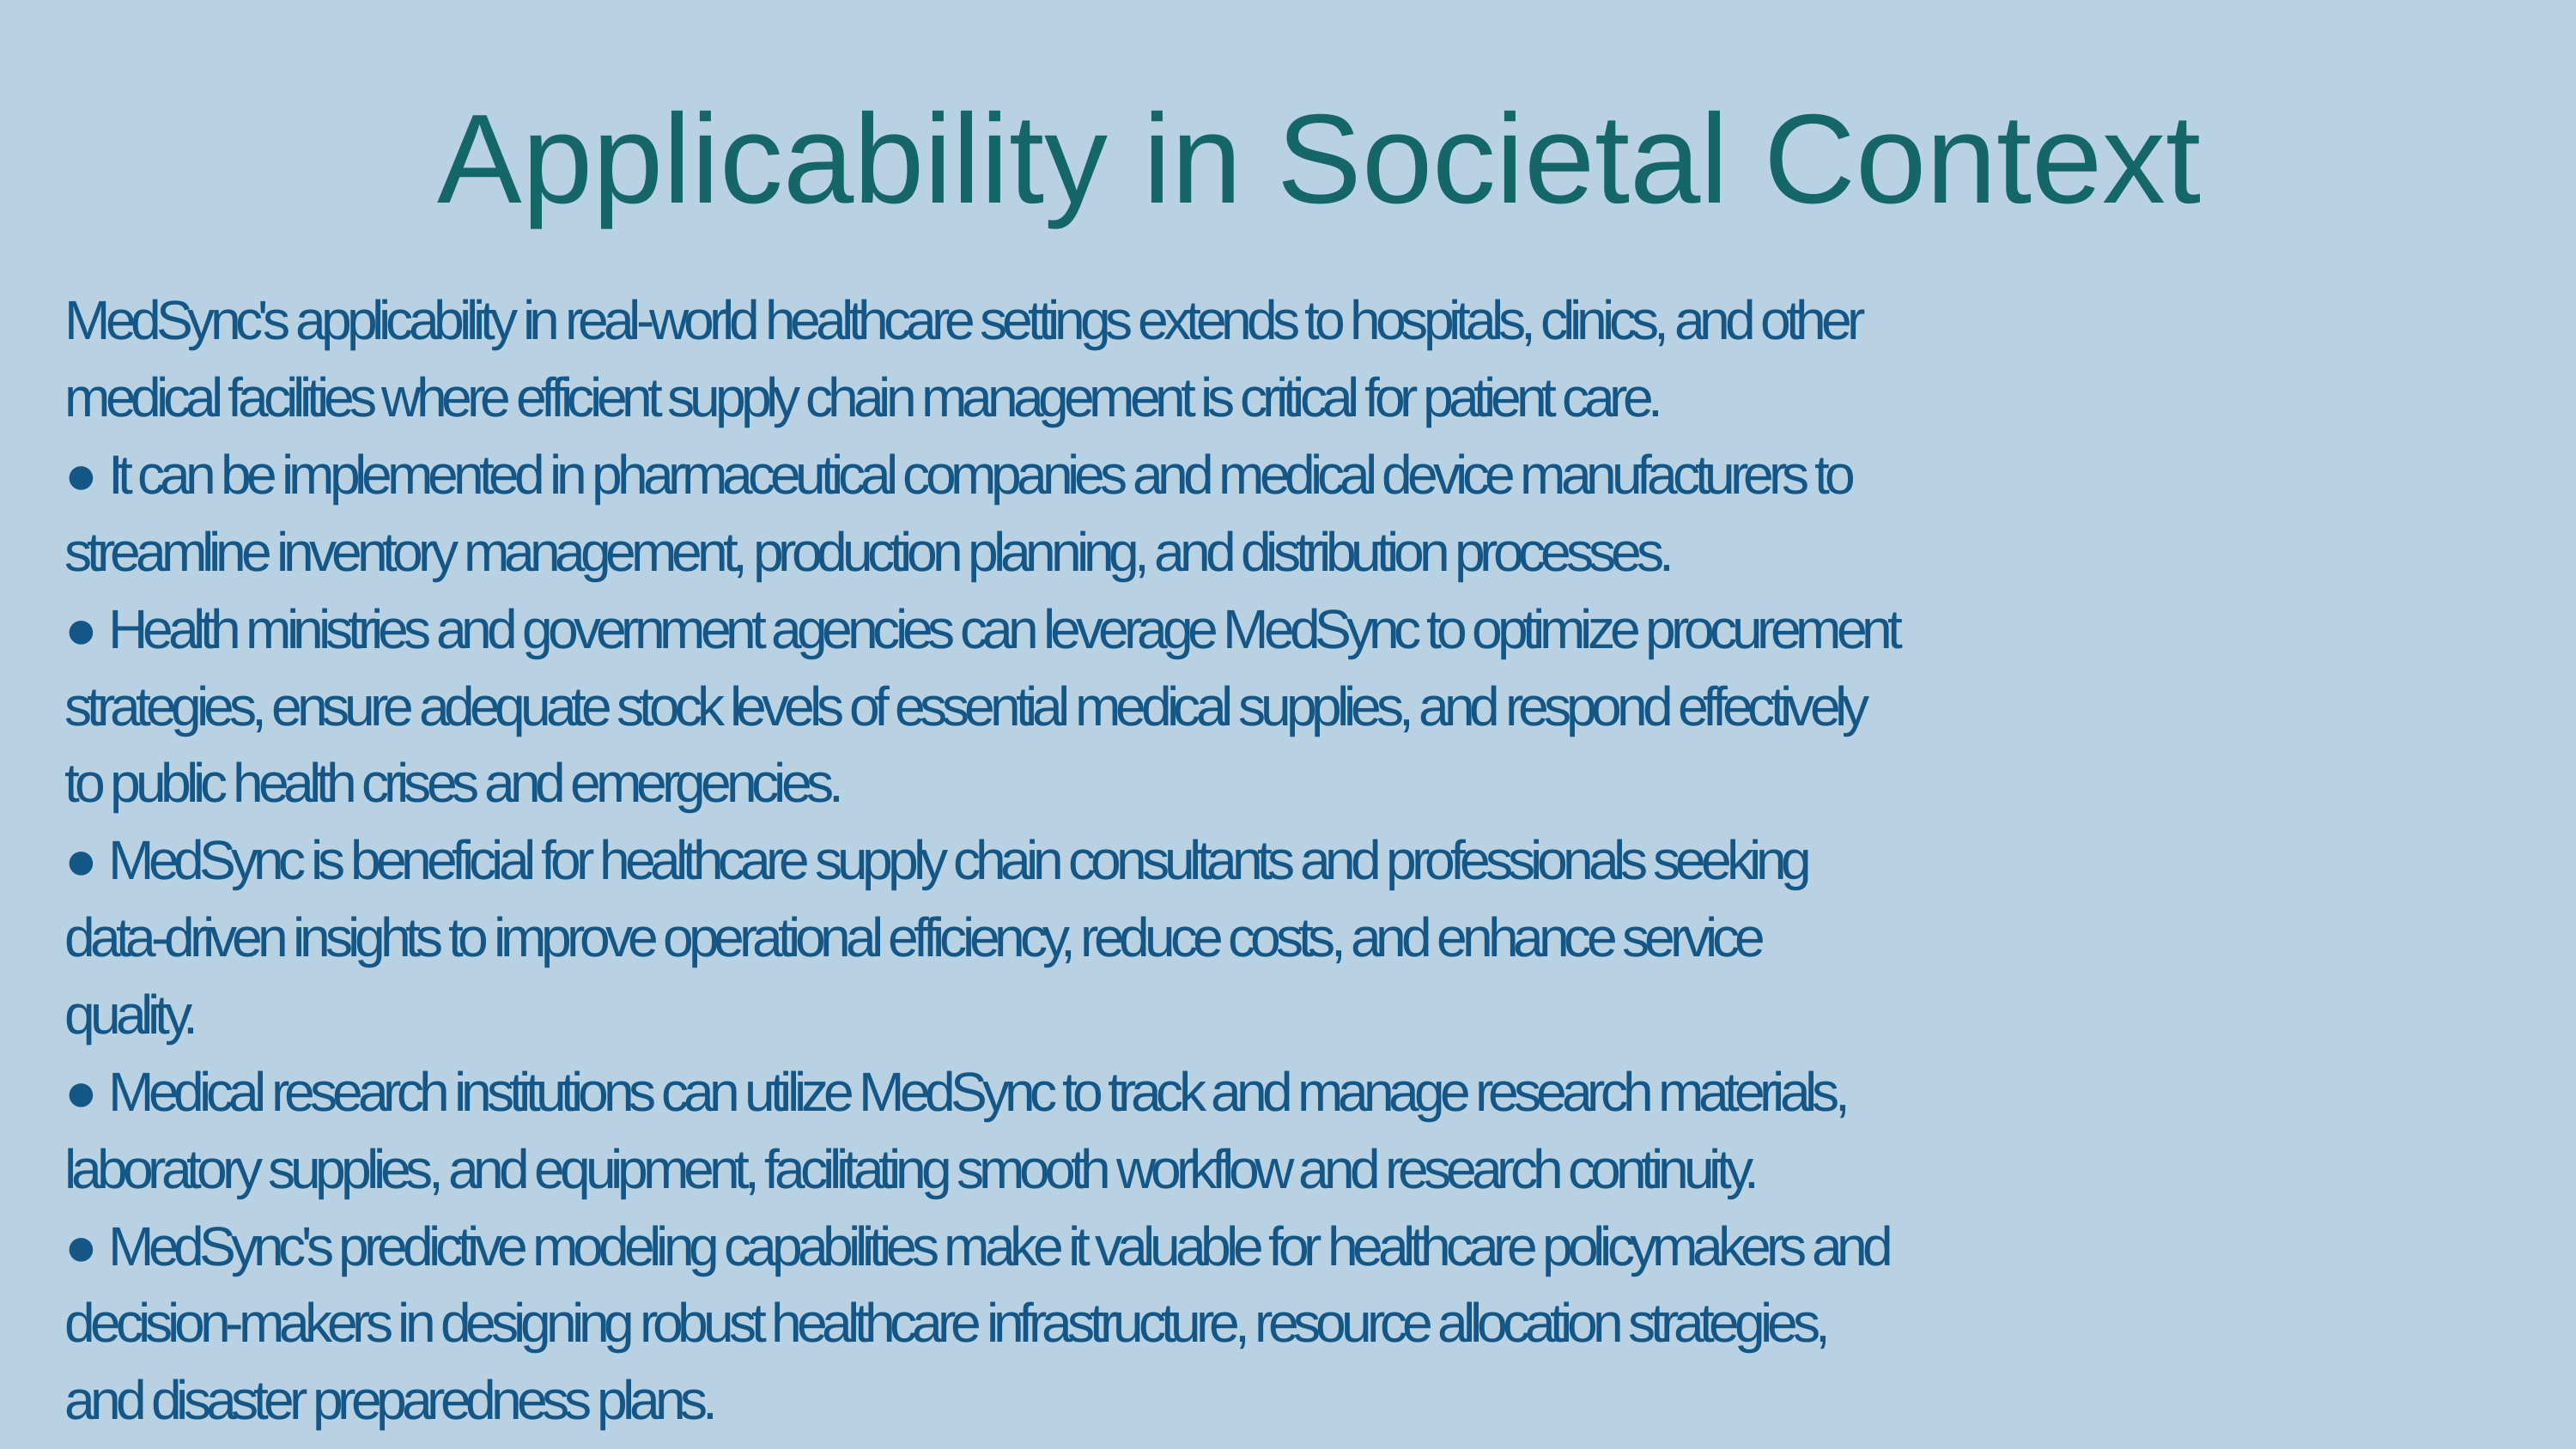

Applicability in Societal Context
MedSync's applicability in real-world healthcare settings extends to hospitals, clinics, and other
medical facilities where efficient supply chain management is critical for patient care.
● It can be implemented in pharmaceutical companies and medical device manufacturers to
streamline inventory management, production planning, and distribution processes.
● Health ministries and government agencies can leverage MedSync to optimize procurement
strategies, ensure adequate stock levels of essential medical supplies, and respond effectively
to public health crises and emergencies.
● MedSync is beneficial for healthcare supply chain consultants and professionals seeking
data-driven insights to improve operational efficiency, reduce costs, and enhance service
quality.
● Medical research institutions can utilize MedSync to track and manage research materials,
laboratory supplies, and equipment, facilitating smooth workflow and research continuity.
● MedSync's predictive modeling capabilities make it valuable for healthcare policymakers and
decision-makers in designing robust healthcare infrastructure, resource allocation strategies,
and disaster preparedness plans.